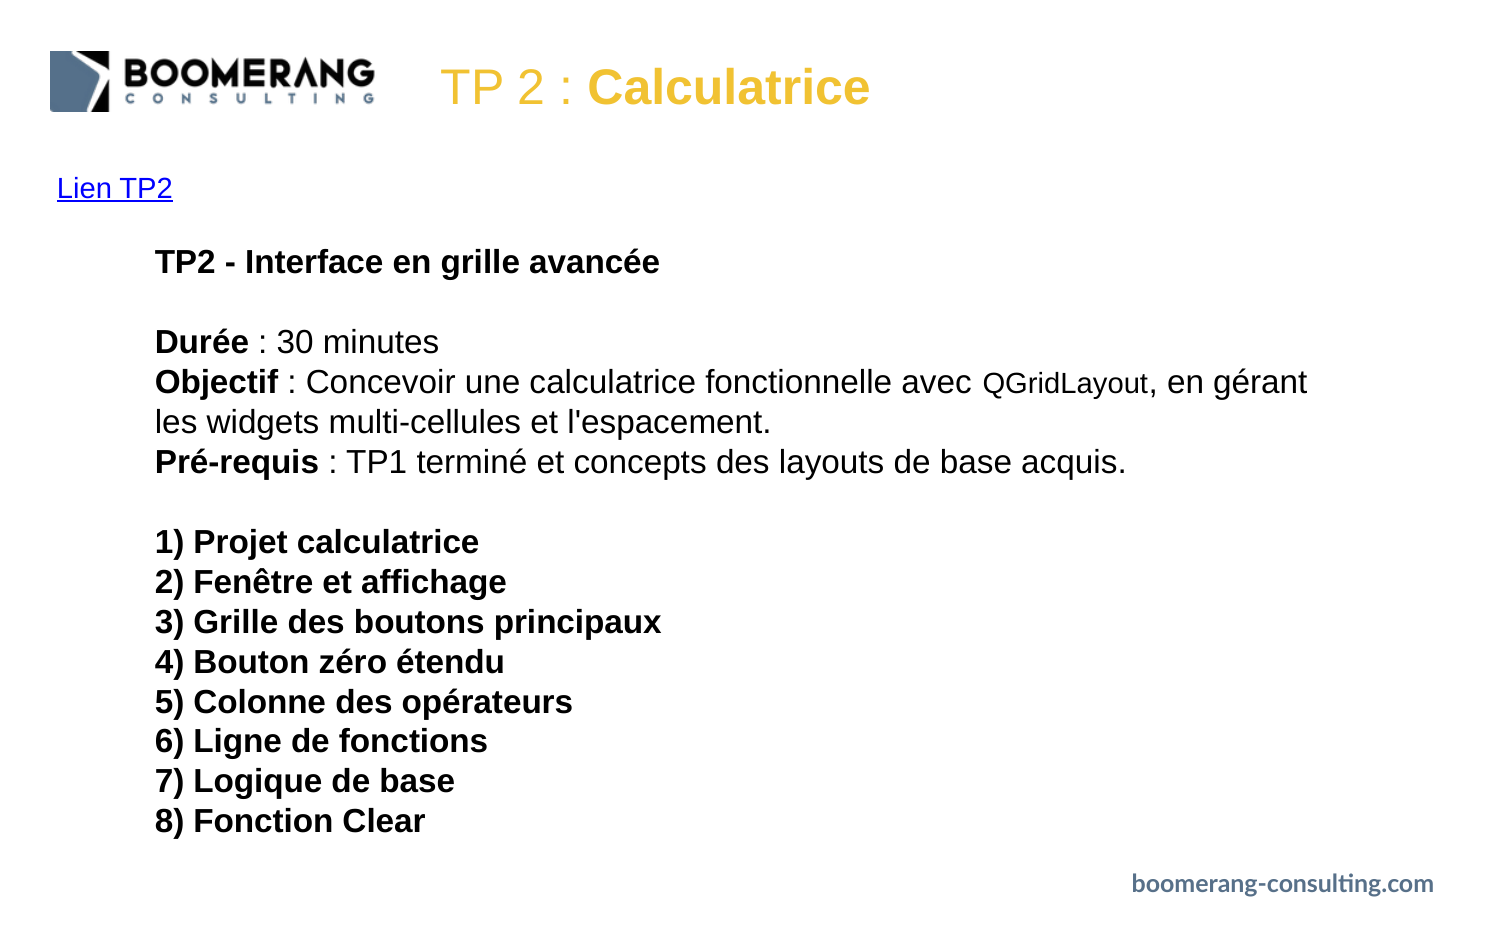

# TP 2 : Calculatrice
Lien TP2
TP2 - Interface en grille avancée
Durée : 30 minutes
Objectif : Concevoir une calculatrice fonctionnelle avec QGridLayout, en gérant les widgets multi-cellules et l'espacement.
Pré-requis : TP1 terminé et concepts des layouts de base acquis.
1) Projet calculatrice
2) Fenêtre et affichage
3) Grille des boutons principaux
4) Bouton zéro étendu
5) Colonne des opérateurs
6) Ligne de fonctions
7) Logique de base
8) Fonction Clear